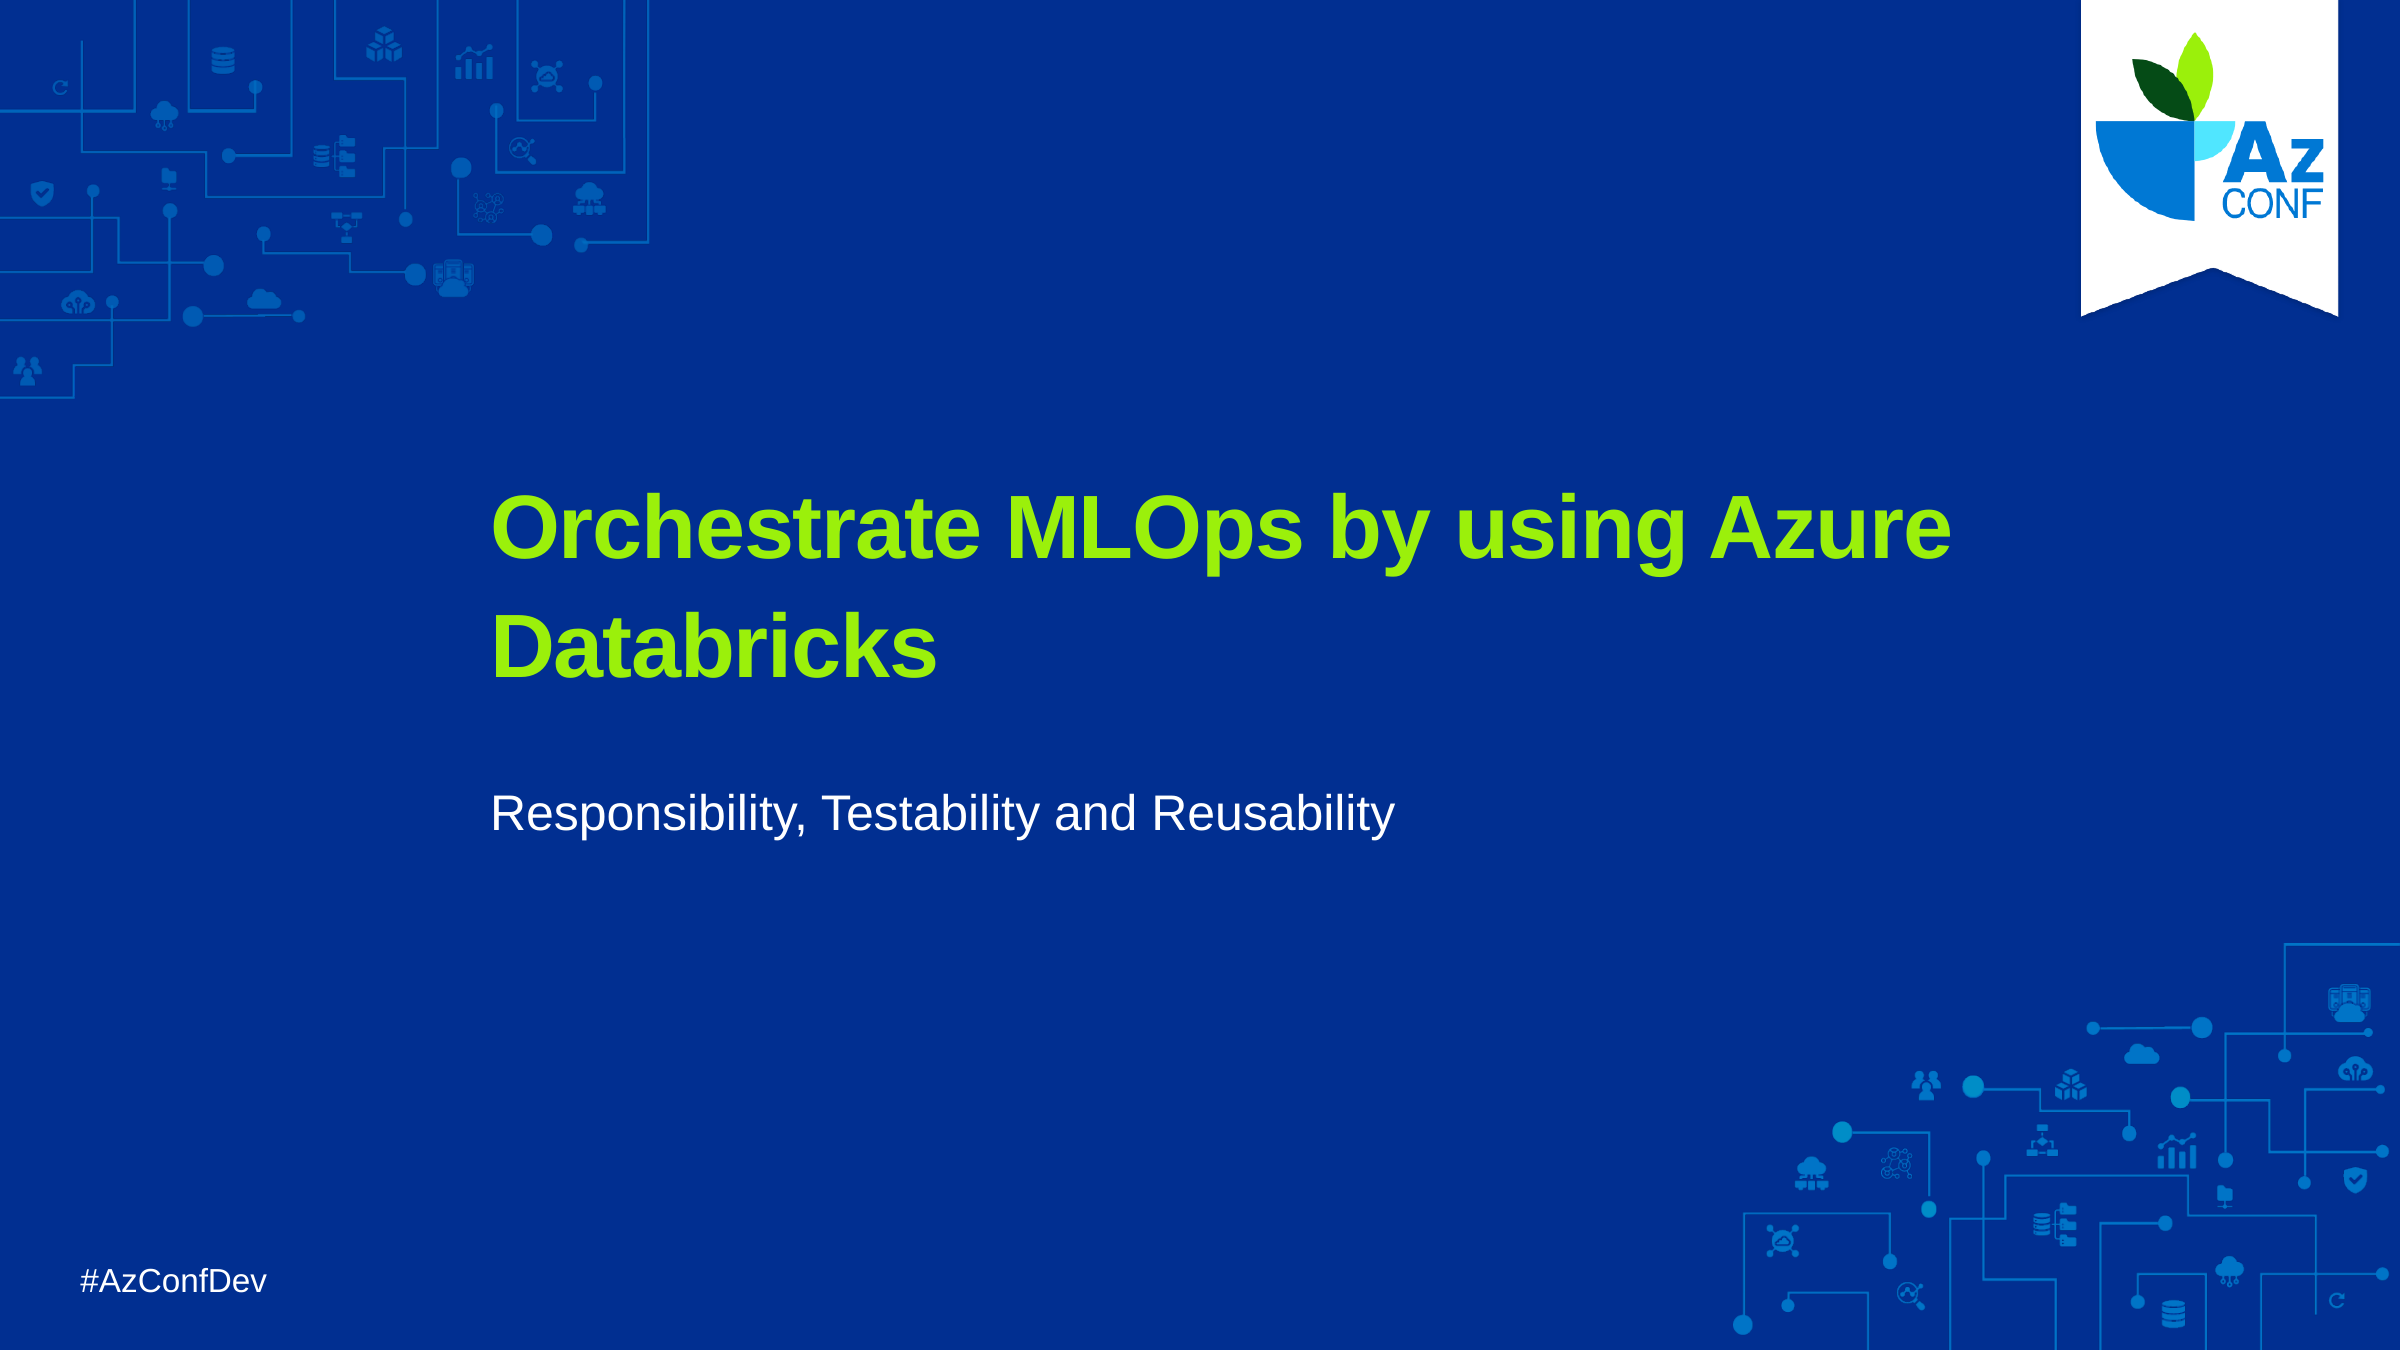

# Orchestrate MLOps by using Azure Databricks
Responsibility, Testability and Reusability